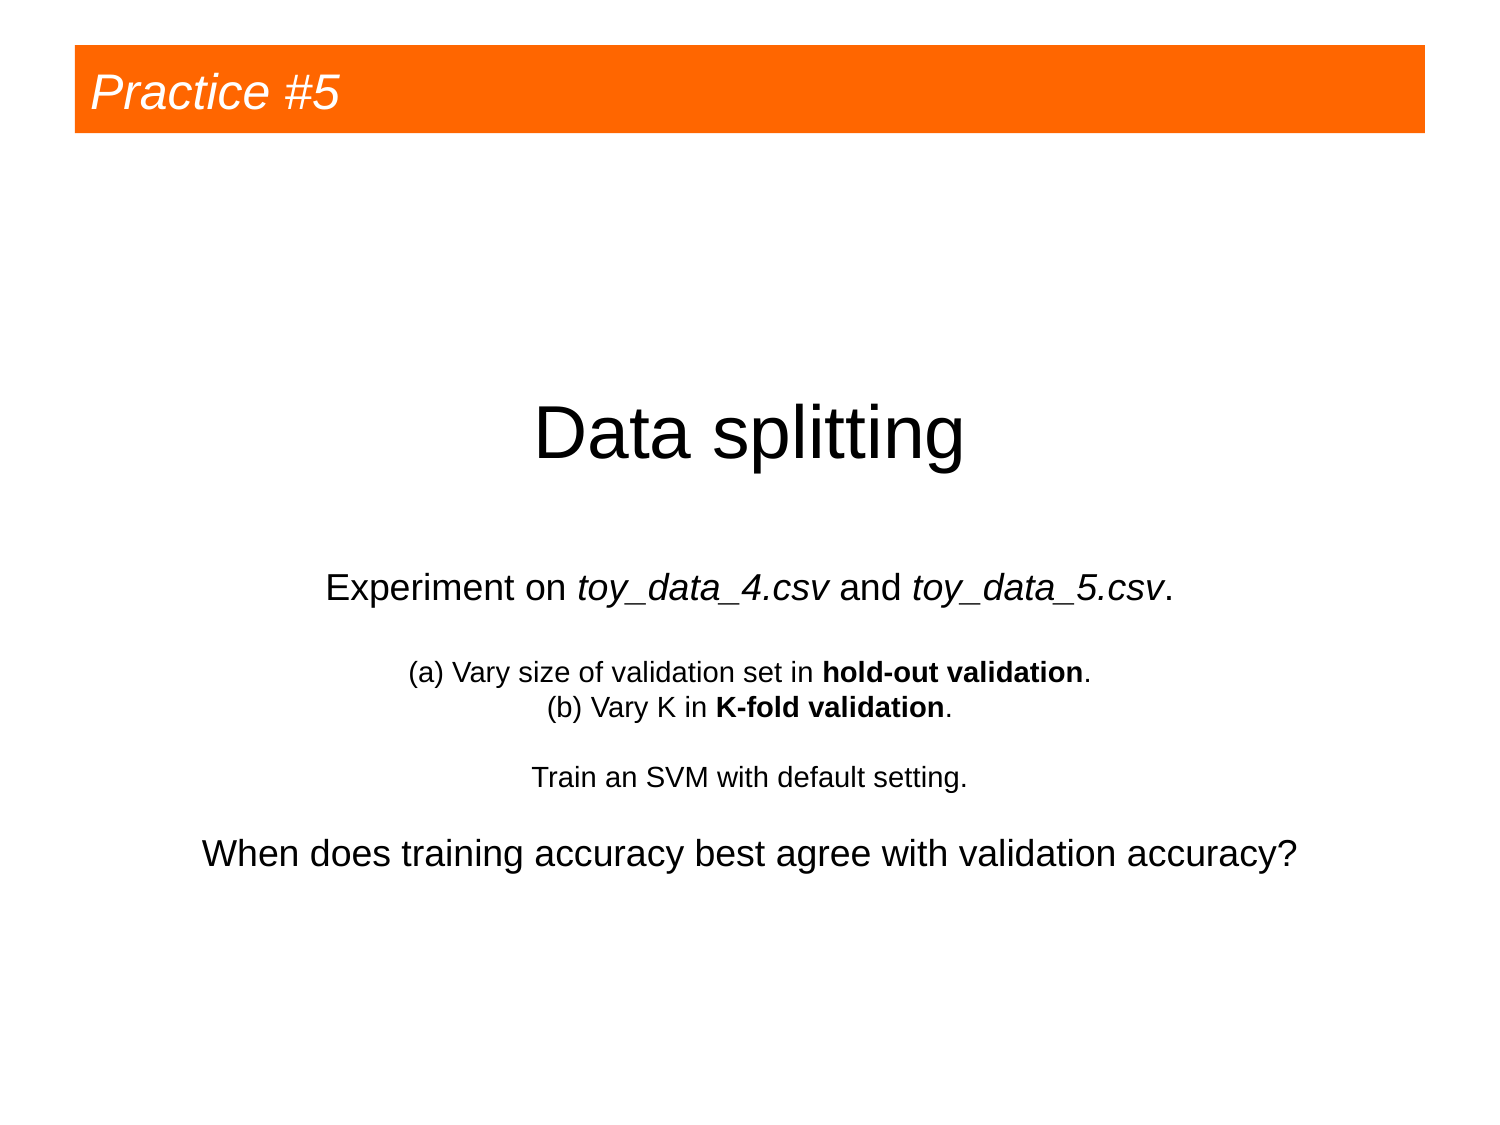

Practice #5
# Data splitting Experiment on toy_data_4.csv and toy_data_5.csv. (a) Vary size of validation set in hold-out validation. (b) Vary K in K-fold validation. Train an SVM with default setting. When does training accuracy best agree with validation accuracy?